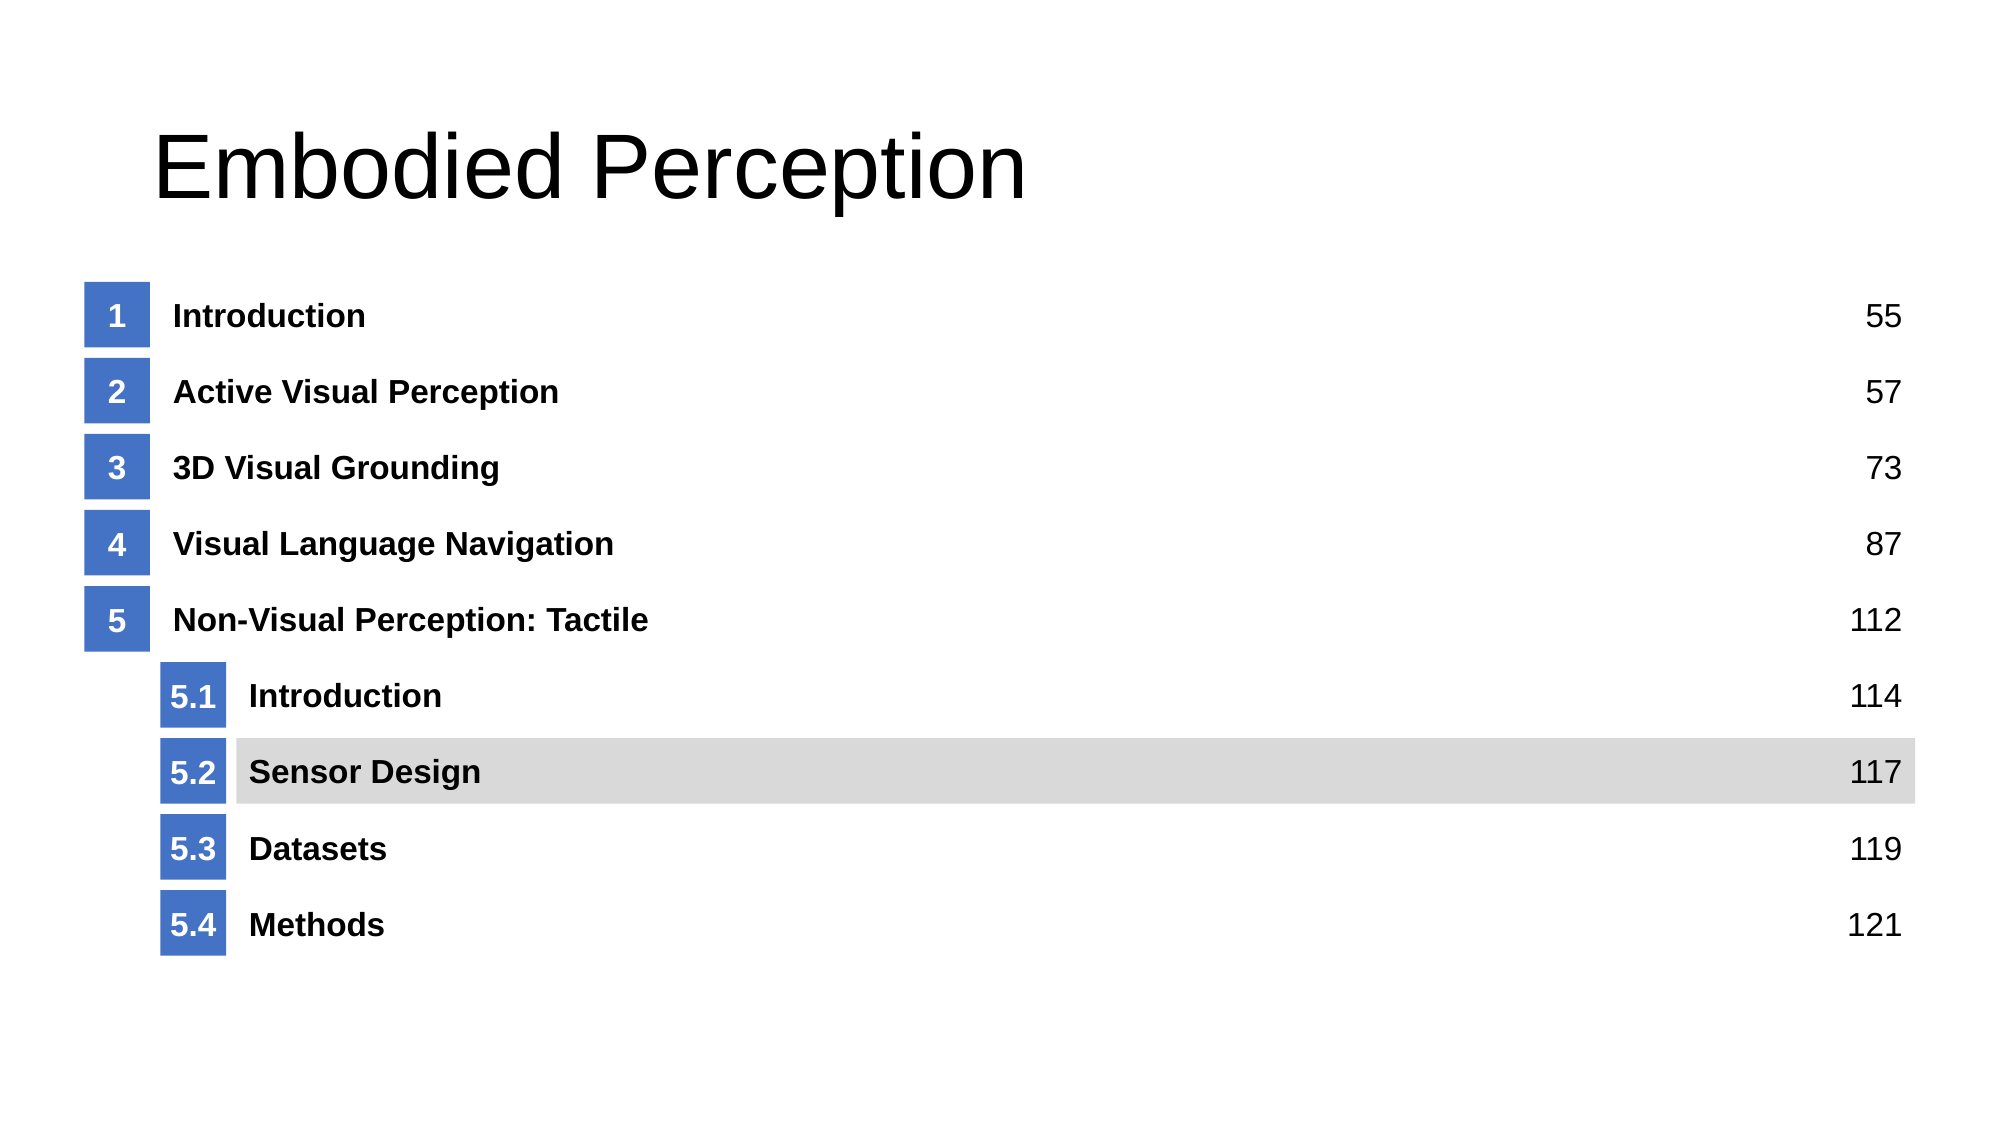

# Embodied Perception
1
Introduction
55
2
Active Visual Perception
57
3
3D Visual Grounding
73
4
Visual Language Navigation
87
5
Non-Visual Perception: Tactile
112
5.1
Introduction
114
5.2

Sensor Design
117
5.3
Datasets
119
5.4
Methods
121